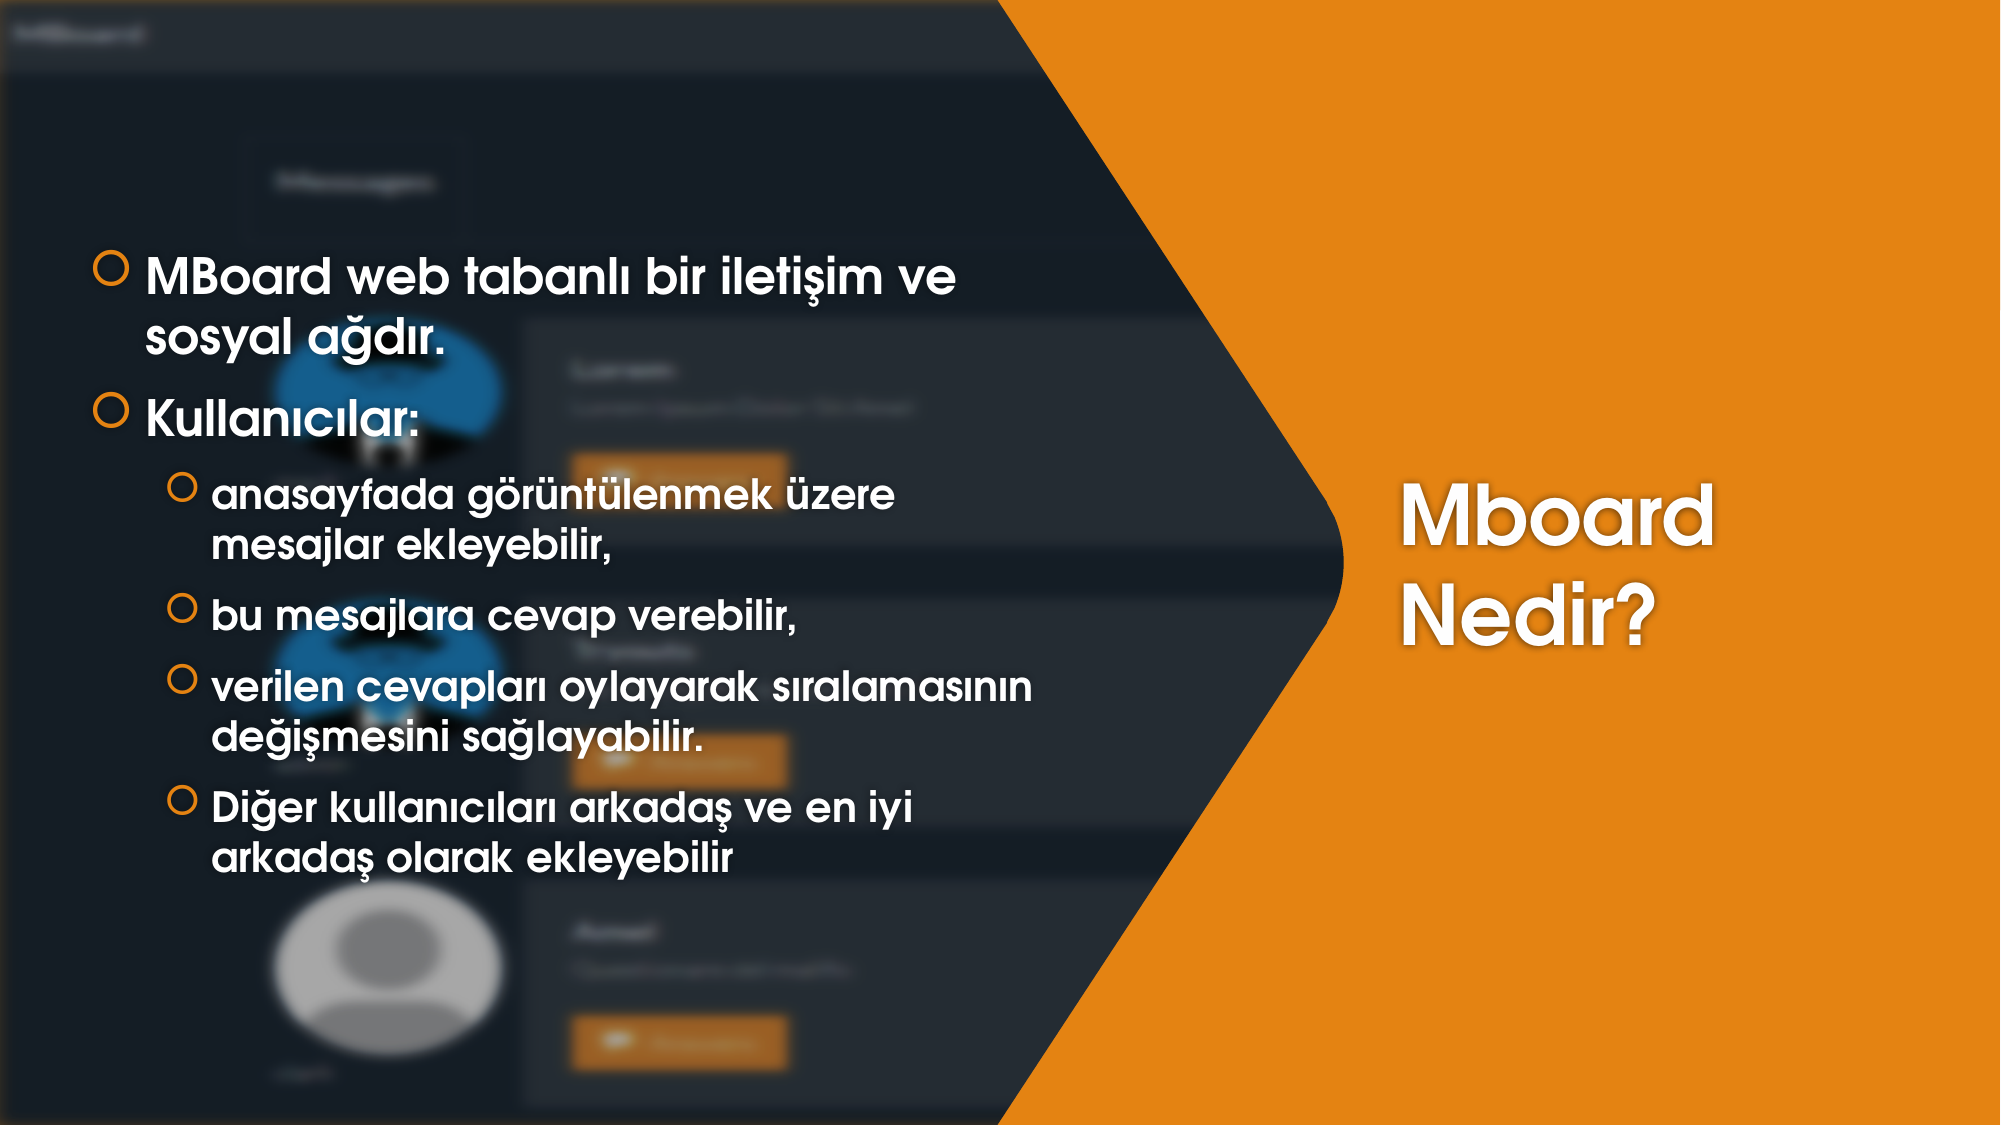

MBoard web tabanlı bir iletişim ve sosyal ağdır.
Kullanıcılar:
anasayfada görüntülenmek üzere mesajlar ekleyebilir,
bu mesajlara cevap verebilir,
verilen cevapları oylayarak sıralamasının değişmesini sağlayabilir.
Diğer kullanıcıları arkadaş ve en iyi arkadaş olarak ekleyebilir
# Mboard Nedir?